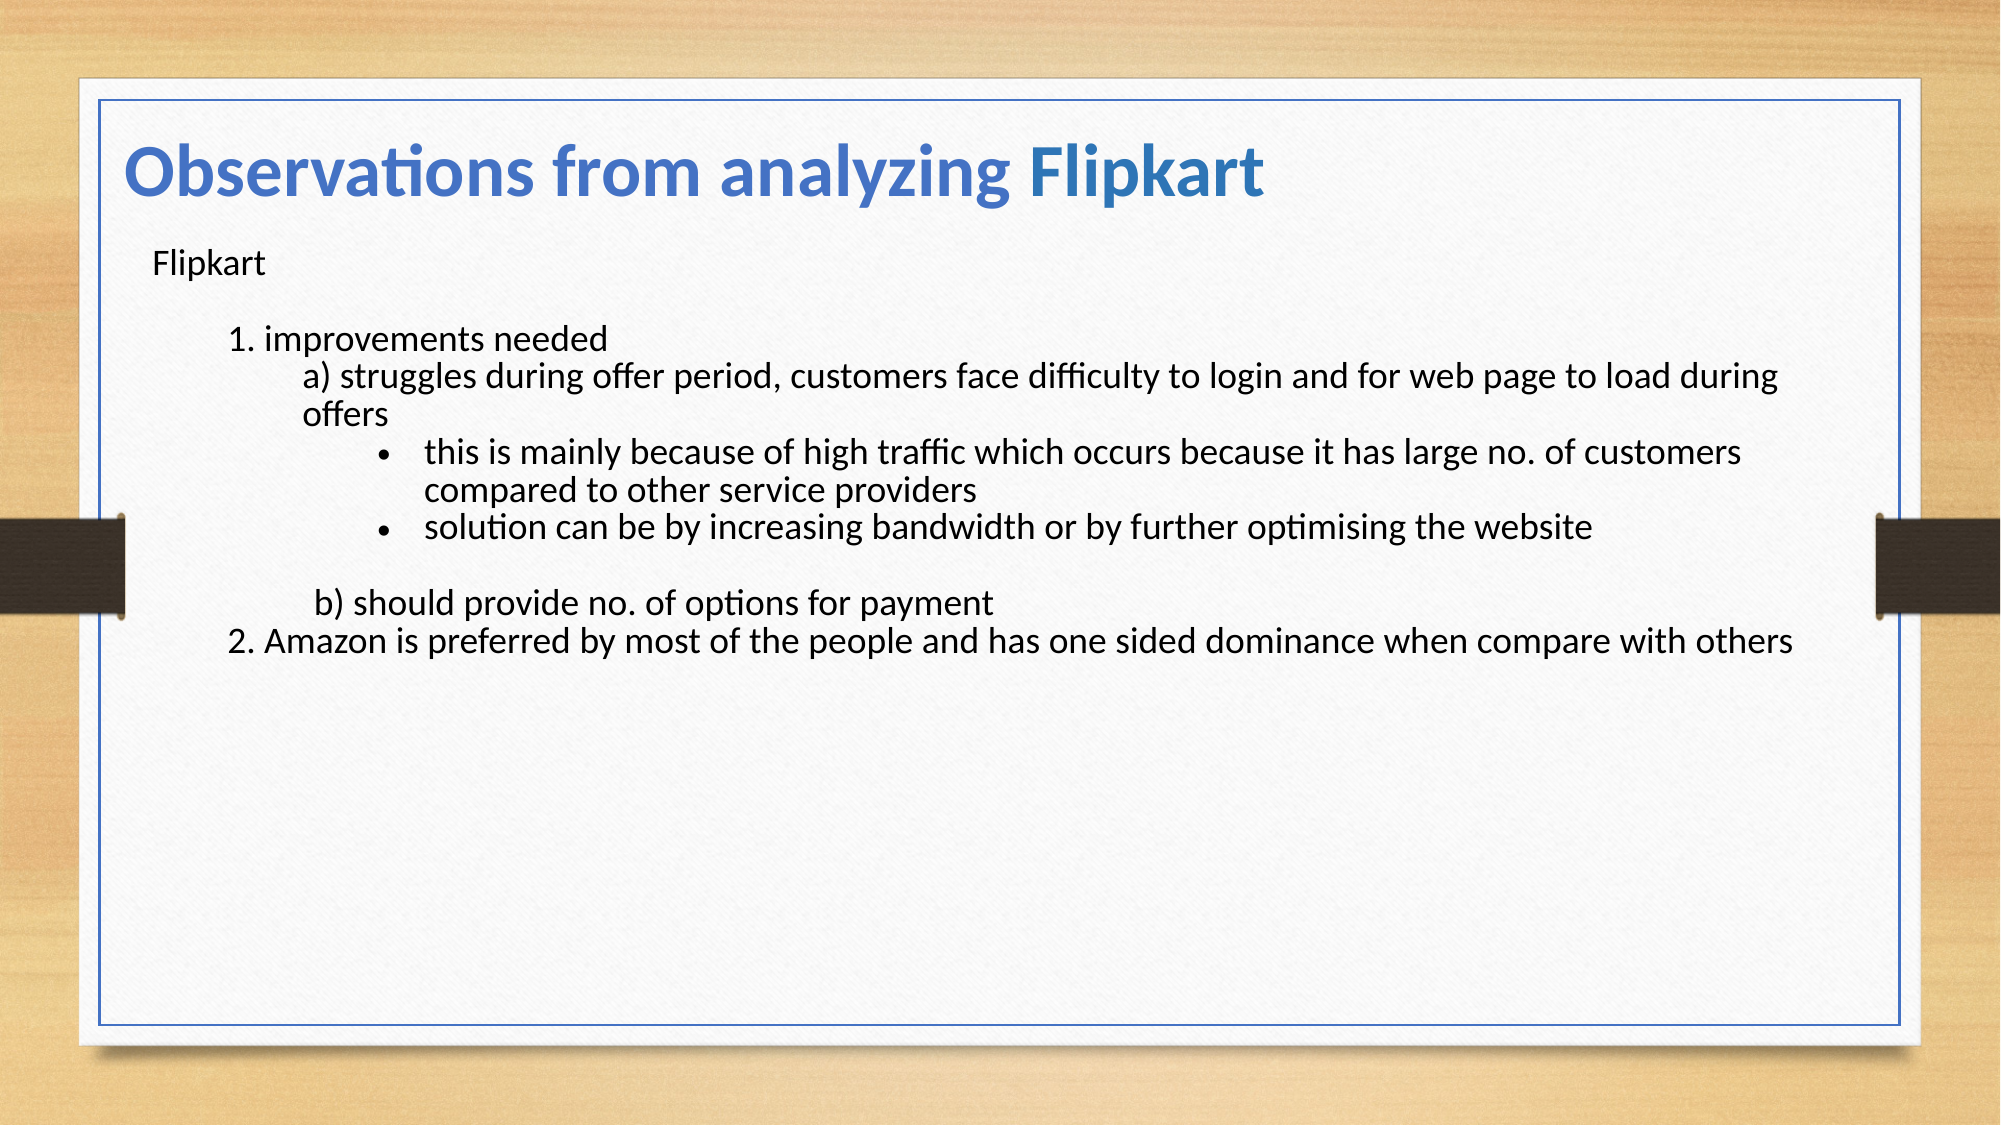

Observations from analyzing Flipkart
| Flipkart 1. improvements needed a) struggles during offer period, customers face difficulty to login and for web page to load during offers this is mainly because of high traffic which occurs because it has large no. of customers compared to other service providers solution can be by increasing bandwidth or by further optimising the website b) should provide no. of options for payment 2. Amazon is preferred by most of the people and has one sided dominance when compare with others |
| --- |
|  |